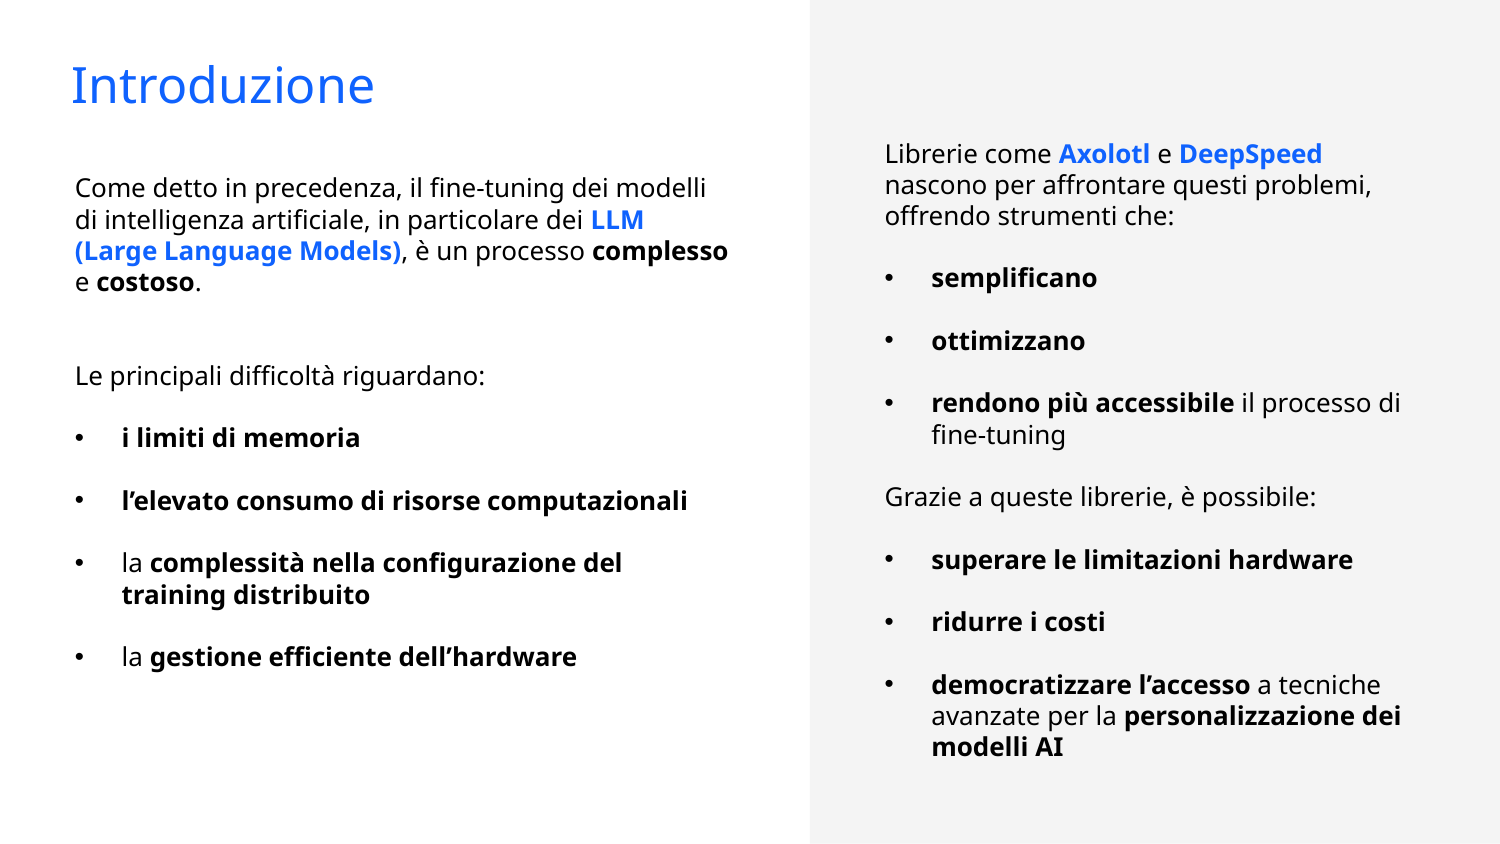

Introduzione

Librerie come Axolotl e DeepSpeed nascono per affrontare questi problemi, offrendo strumenti che:
semplificano
ottimizzano
rendono più accessibile il processo di fine-tuning
Grazie a queste librerie, è possibile:
superare le limitazioni hardware
ridurre i costi
democratizzare l’accesso a tecniche avanzate per la personalizzazione dei modelli AI
Come detto in precedenza, il fine-tuning dei modelli di intelligenza artificiale, in particolare dei LLM (Large Language Models), è un processo complesso e costoso.

Le principali difficoltà riguardano:

i limiti di memoria

l’elevato consumo di risorse computazionali

la complessità nella configurazione del training distribuito

la gestione efficiente dell’hardware